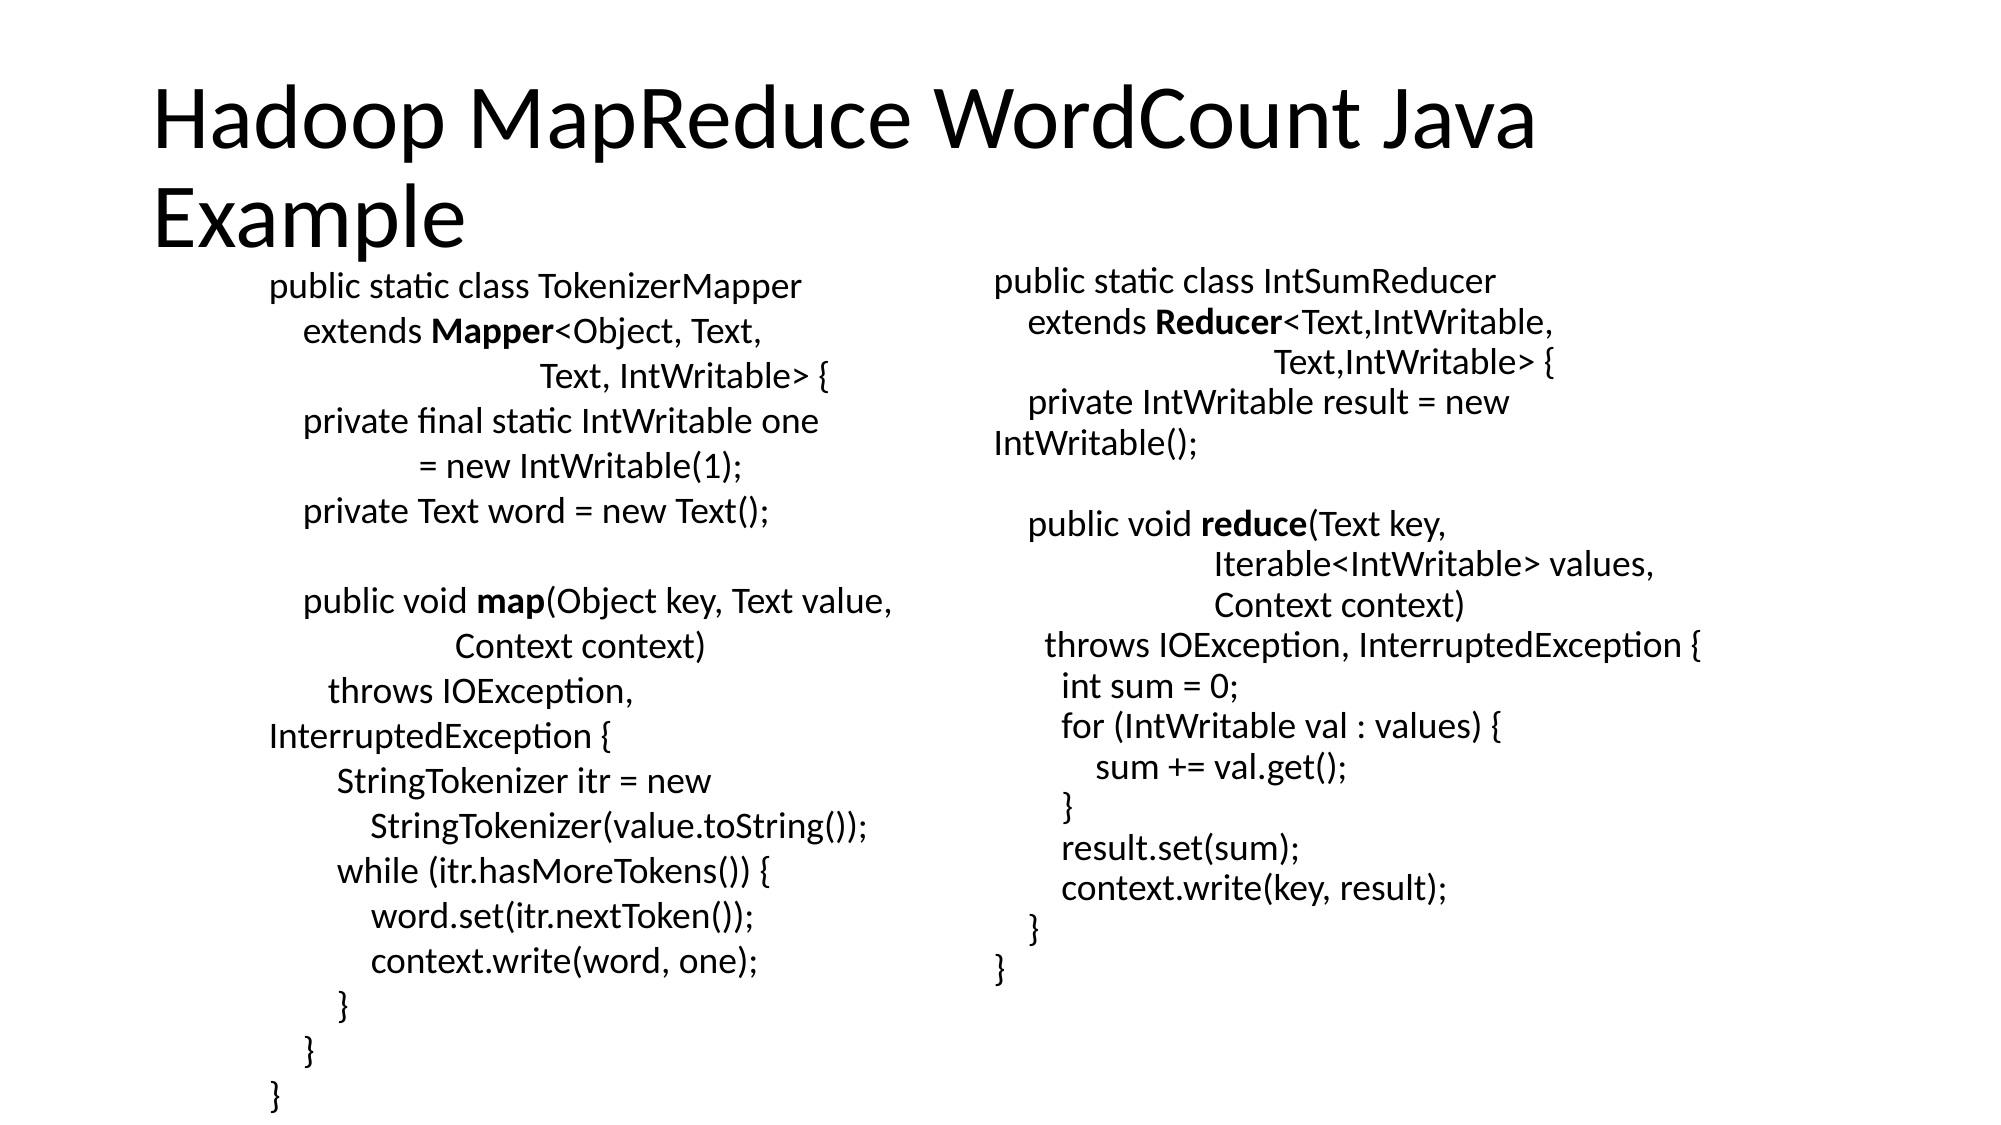

# Hadoop MapReduce WordCount Java Example
public static class TokenizerMapper
    extends Mapper<Object, Text,
                                Text, IntWritable> {
    private final static IntWritable one
	= new IntWritable(1);
    private Text word = new Text();

    public void map(Object key, Text value,
                      Context context)
       throws IOException, InterruptedException {
        StringTokenizer itr = new
            StringTokenizer(value.toString());
        while (itr.hasMoreTokens()) {
            word.set(itr.nextToken());
            context.write(word, one);
        }
    }
}
public static class IntSumReducer
    extends Reducer<Text,IntWritable,
                                 Text,IntWritable> {
    private IntWritable result = new IntWritable();

    public void reduce(Text key,
                          Iterable<IntWritable> values,
                          Context context)
      throws IOException, InterruptedException {
        int sum = 0;
        for (IntWritable val : values) {
            sum += val.get();
        }
        result.set(sum);
        context.write(key, result);
    }
}